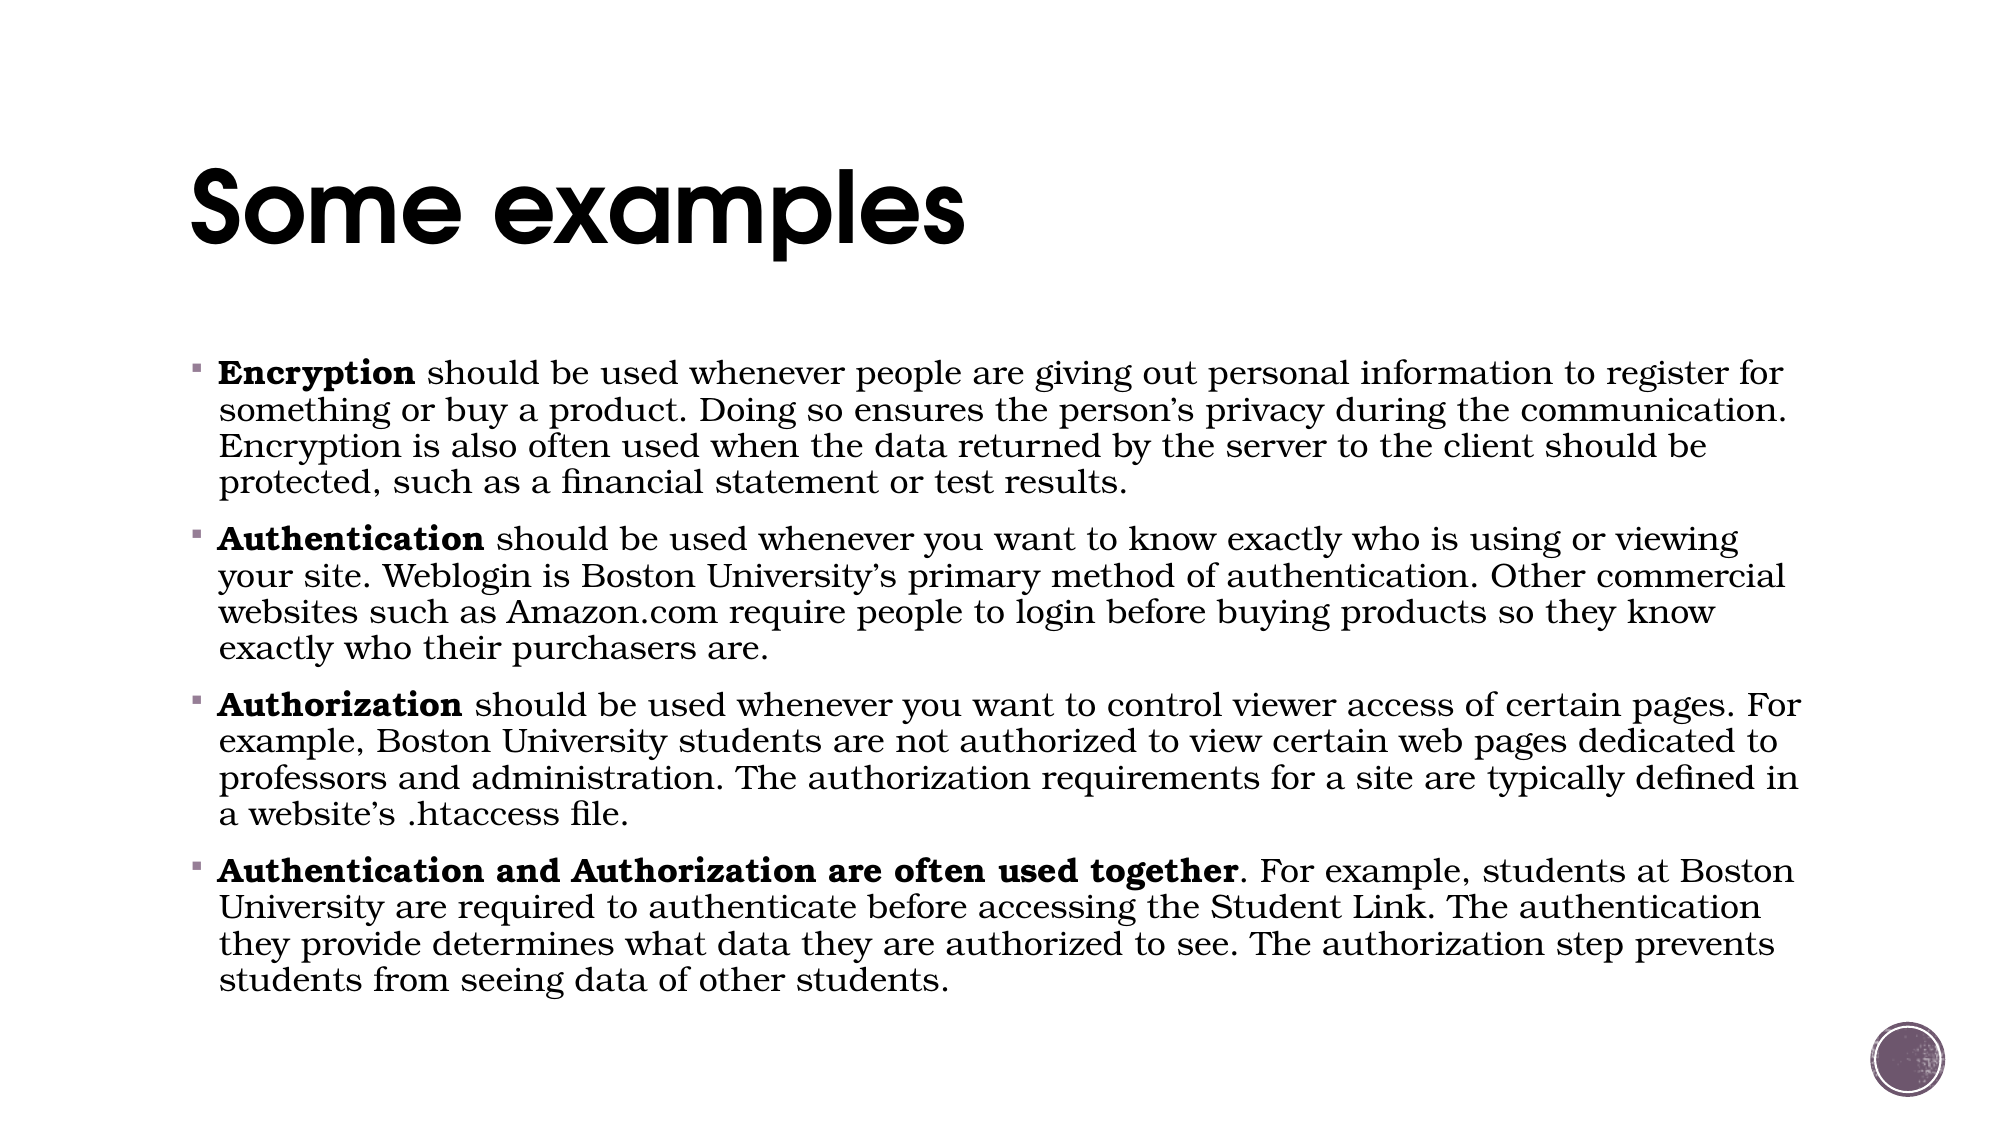

# Some examples
Encryption should be used whenever people are giving out personal information to register for something or buy a product. Doing so ensures the person’s privacy during the communication. Encryption is also often used when the data returned by the server to the client should be protected, such as a financial statement or test results.
Authentication should be used whenever you want to know exactly who is using or viewing your site. Weblogin is Boston University’s primary method of authentication. Other commercial websites such as Amazon.com require people to login before buying products so they know exactly who their purchasers are.
Authorization should be used whenever you want to control viewer access of certain pages. For example, Boston University students are not authorized to view certain web pages dedicated to professors and administration. The authorization requirements for a site are typically defined in a website’s .htaccess file.
Authentication and Authorization are often used together. For example, students at Boston University are required to authenticate before accessing the Student Link. The authentication they provide determines what data they are authorized to see. The authorization step prevents students from seeing data of other students.